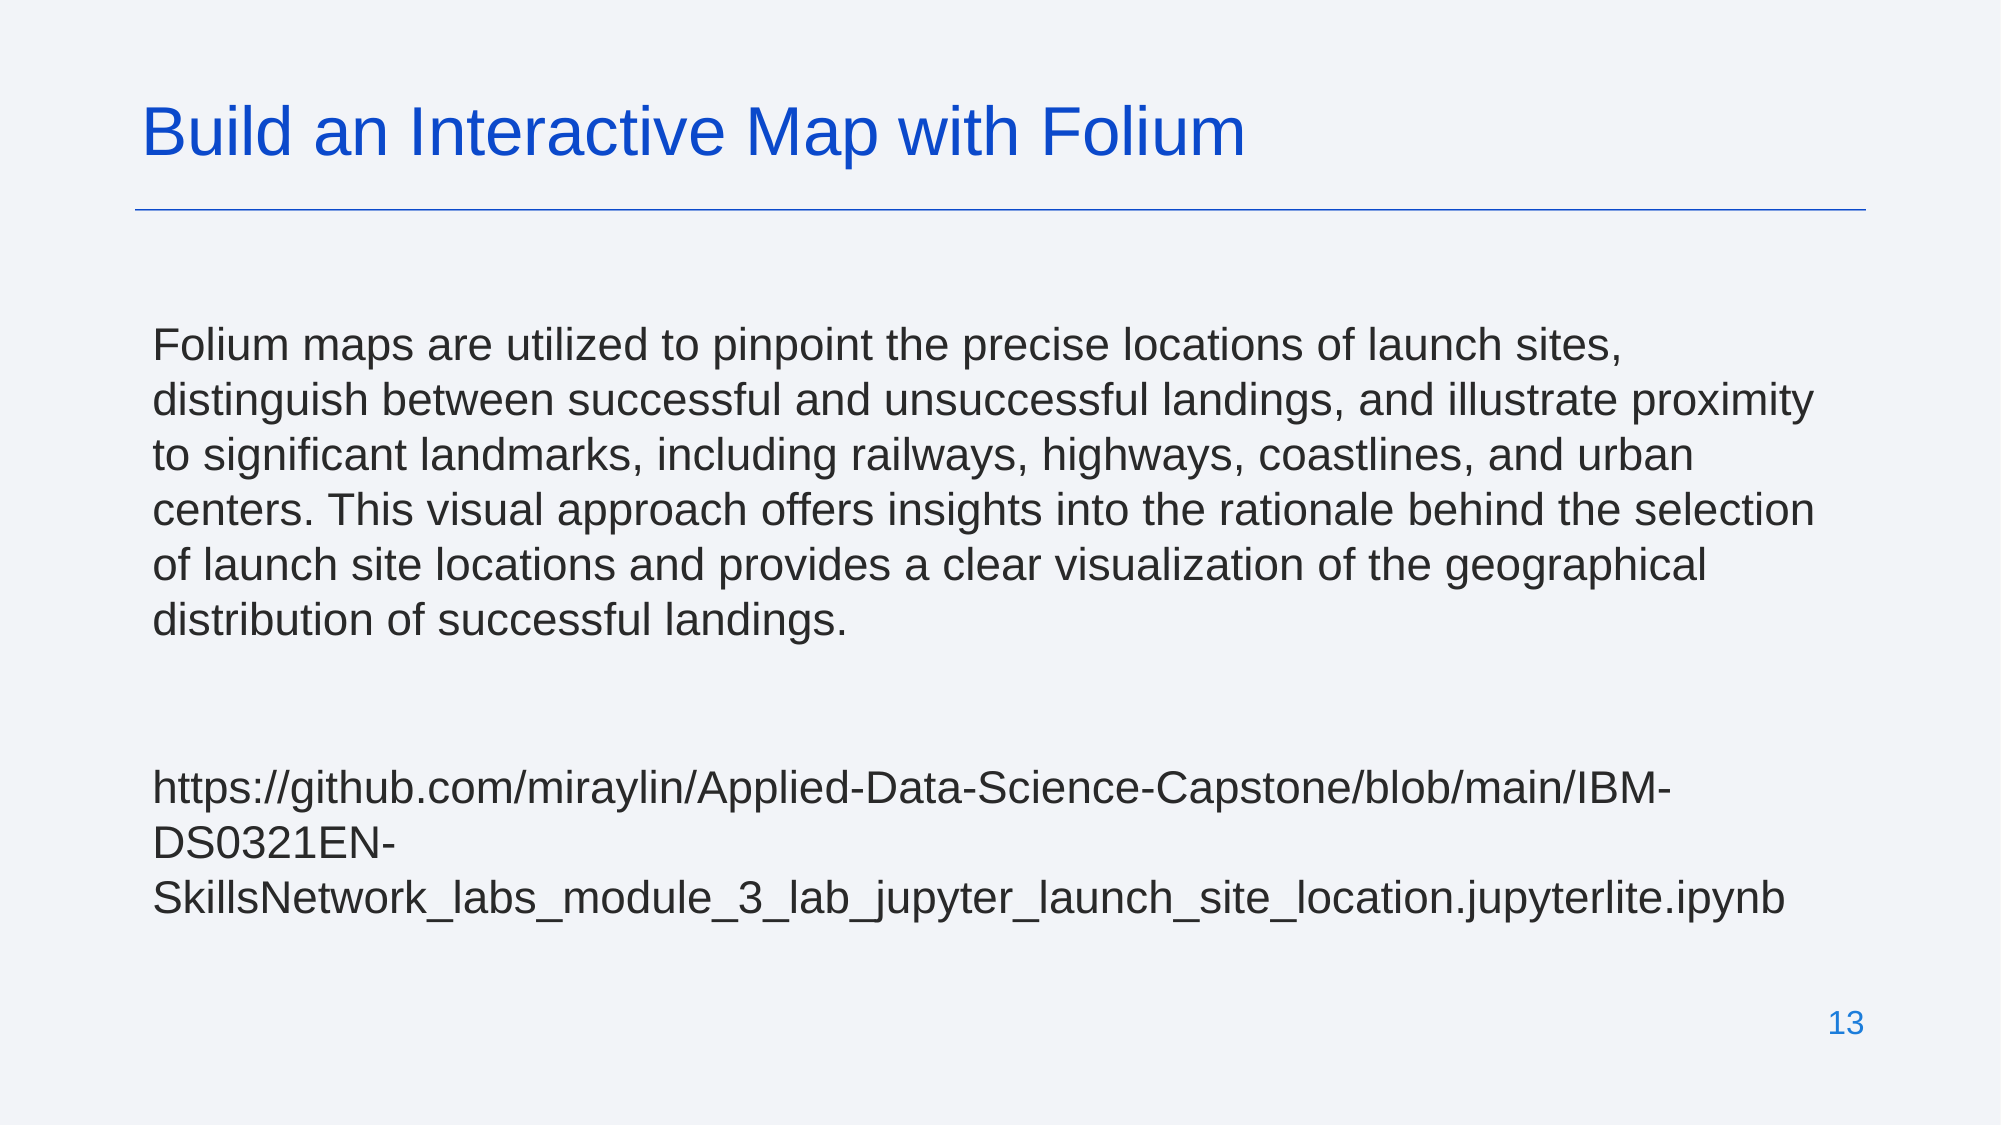

Build an Interactive Map with Folium
Folium maps are utilized to pinpoint the precise locations of launch sites, distinguish between successful and unsuccessful landings, and illustrate proximity to significant landmarks, including railways, highways, coastlines, and urban centers. This visual approach offers insights into the rationale behind the selection of launch site locations and provides a clear visualization of the geographical distribution of successful landings.

https://github.com/miraylin/Applied-Data-Science-Capstone/blob/main/IBM-DS0321EN-SkillsNetwork_labs_module_3_lab_jupyter_launch_site_location.jupyterlite.ipynb

# 13